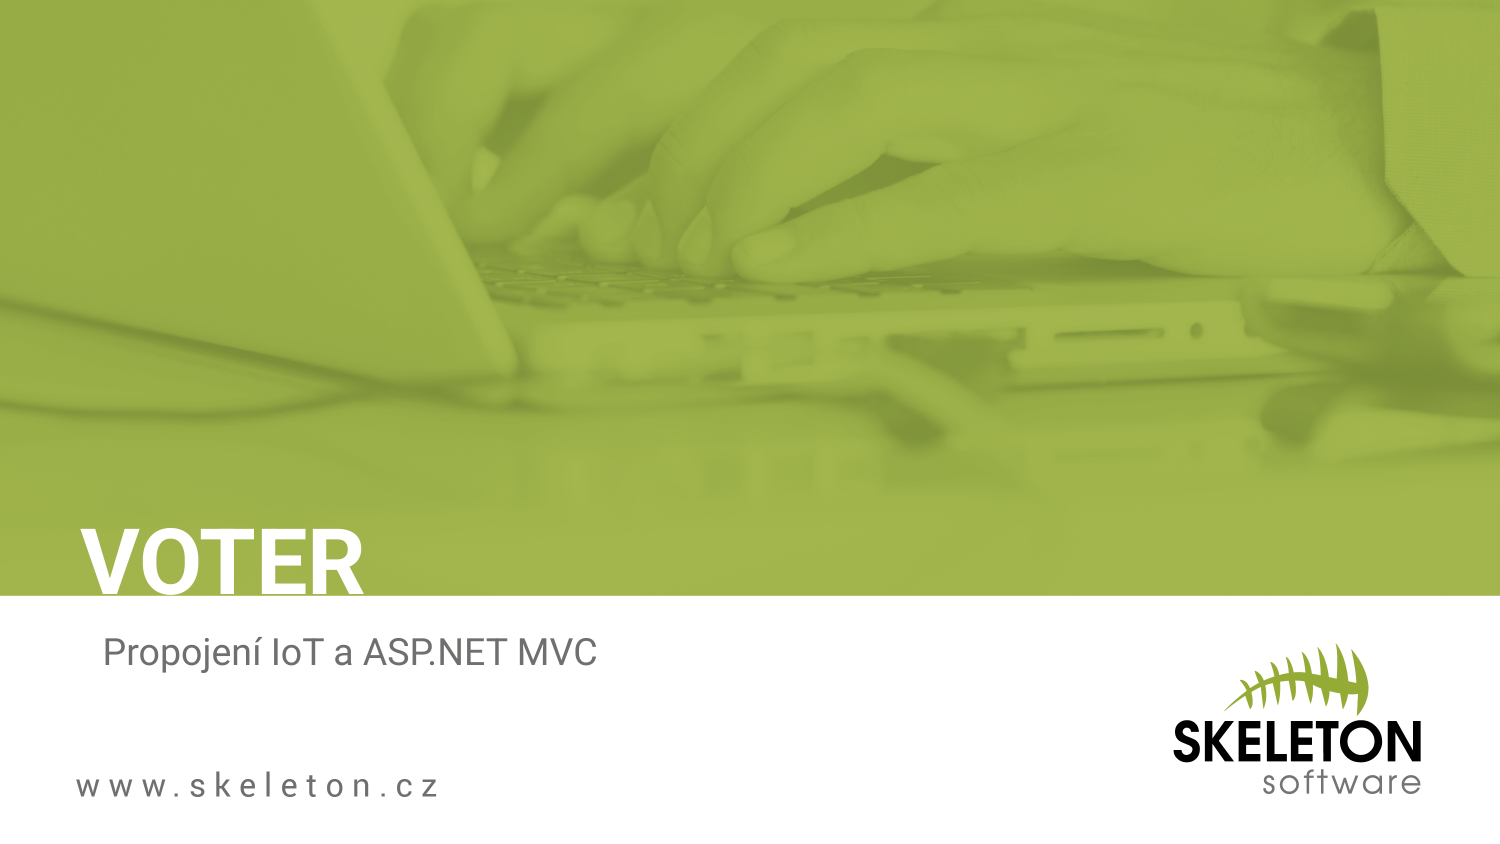

# Voter
Propojení IoT a ASP.NET MVC